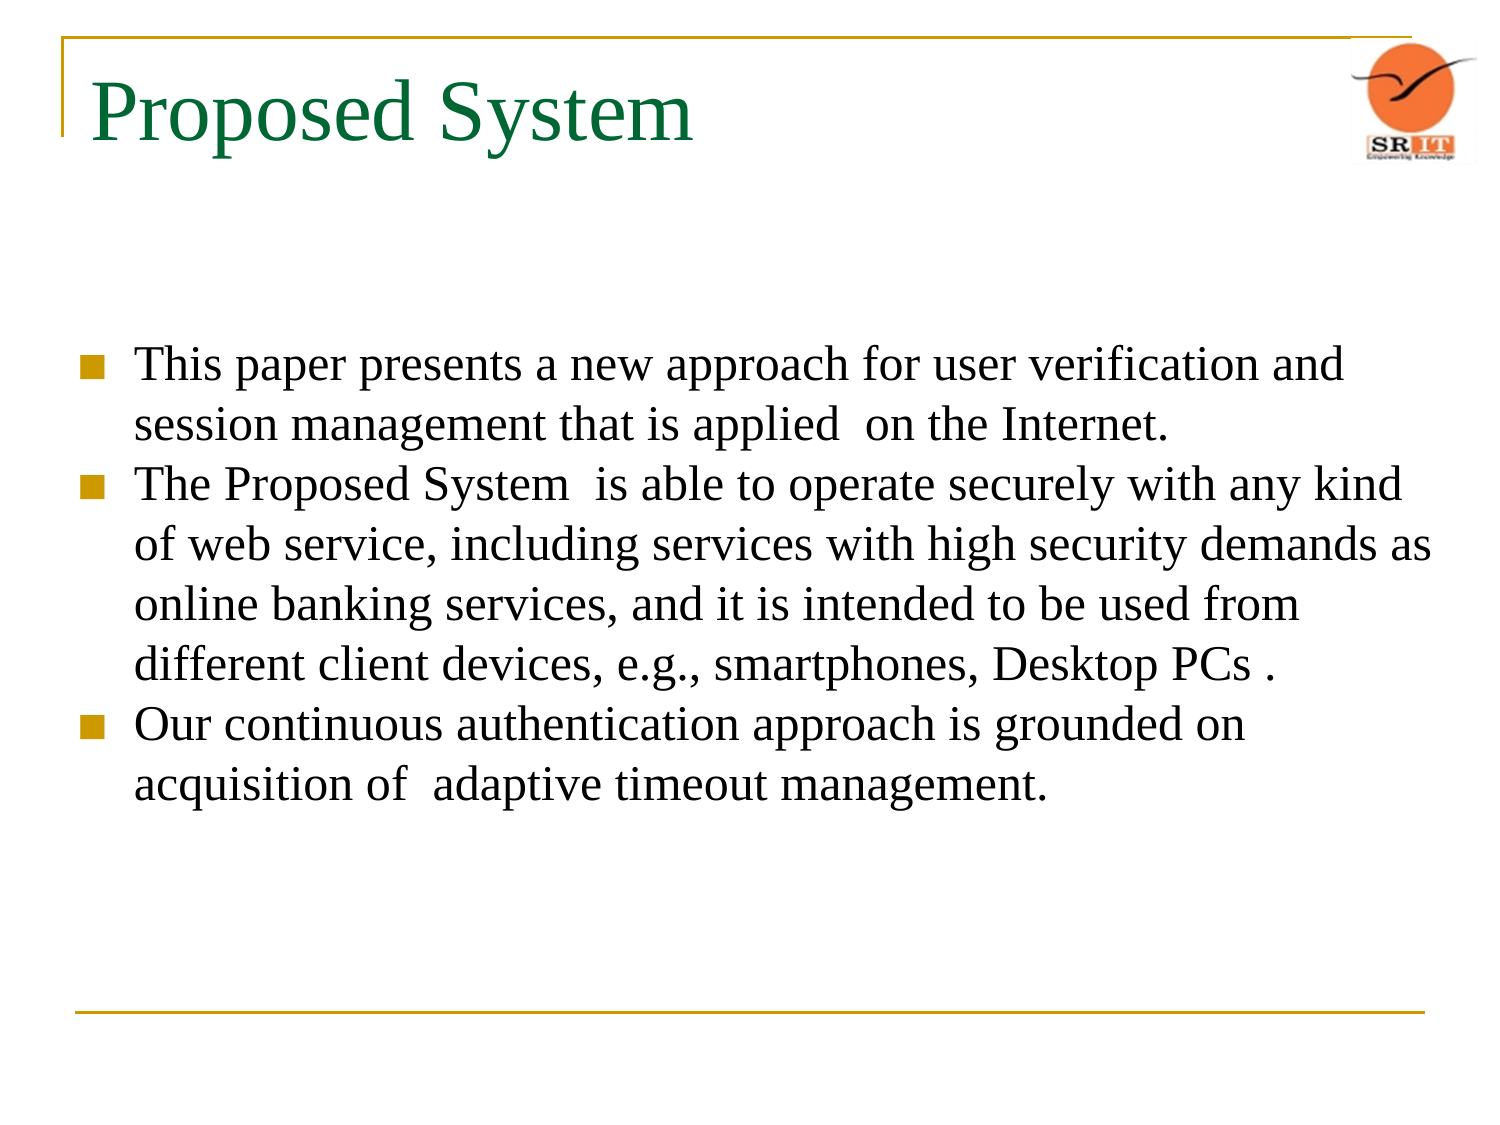

# Proposed System

This paper presents a new approach for user verification and session management that is applied  on the Internet.
The Proposed System  is able to operate securely with any kind of web service, including services with high security demands as online banking services, and it is intended to be used from different client devices, e.g., smartphones, Desktop PCs .
Our continuous authentication approach is grounded on acquisition of  adaptive timeout management.